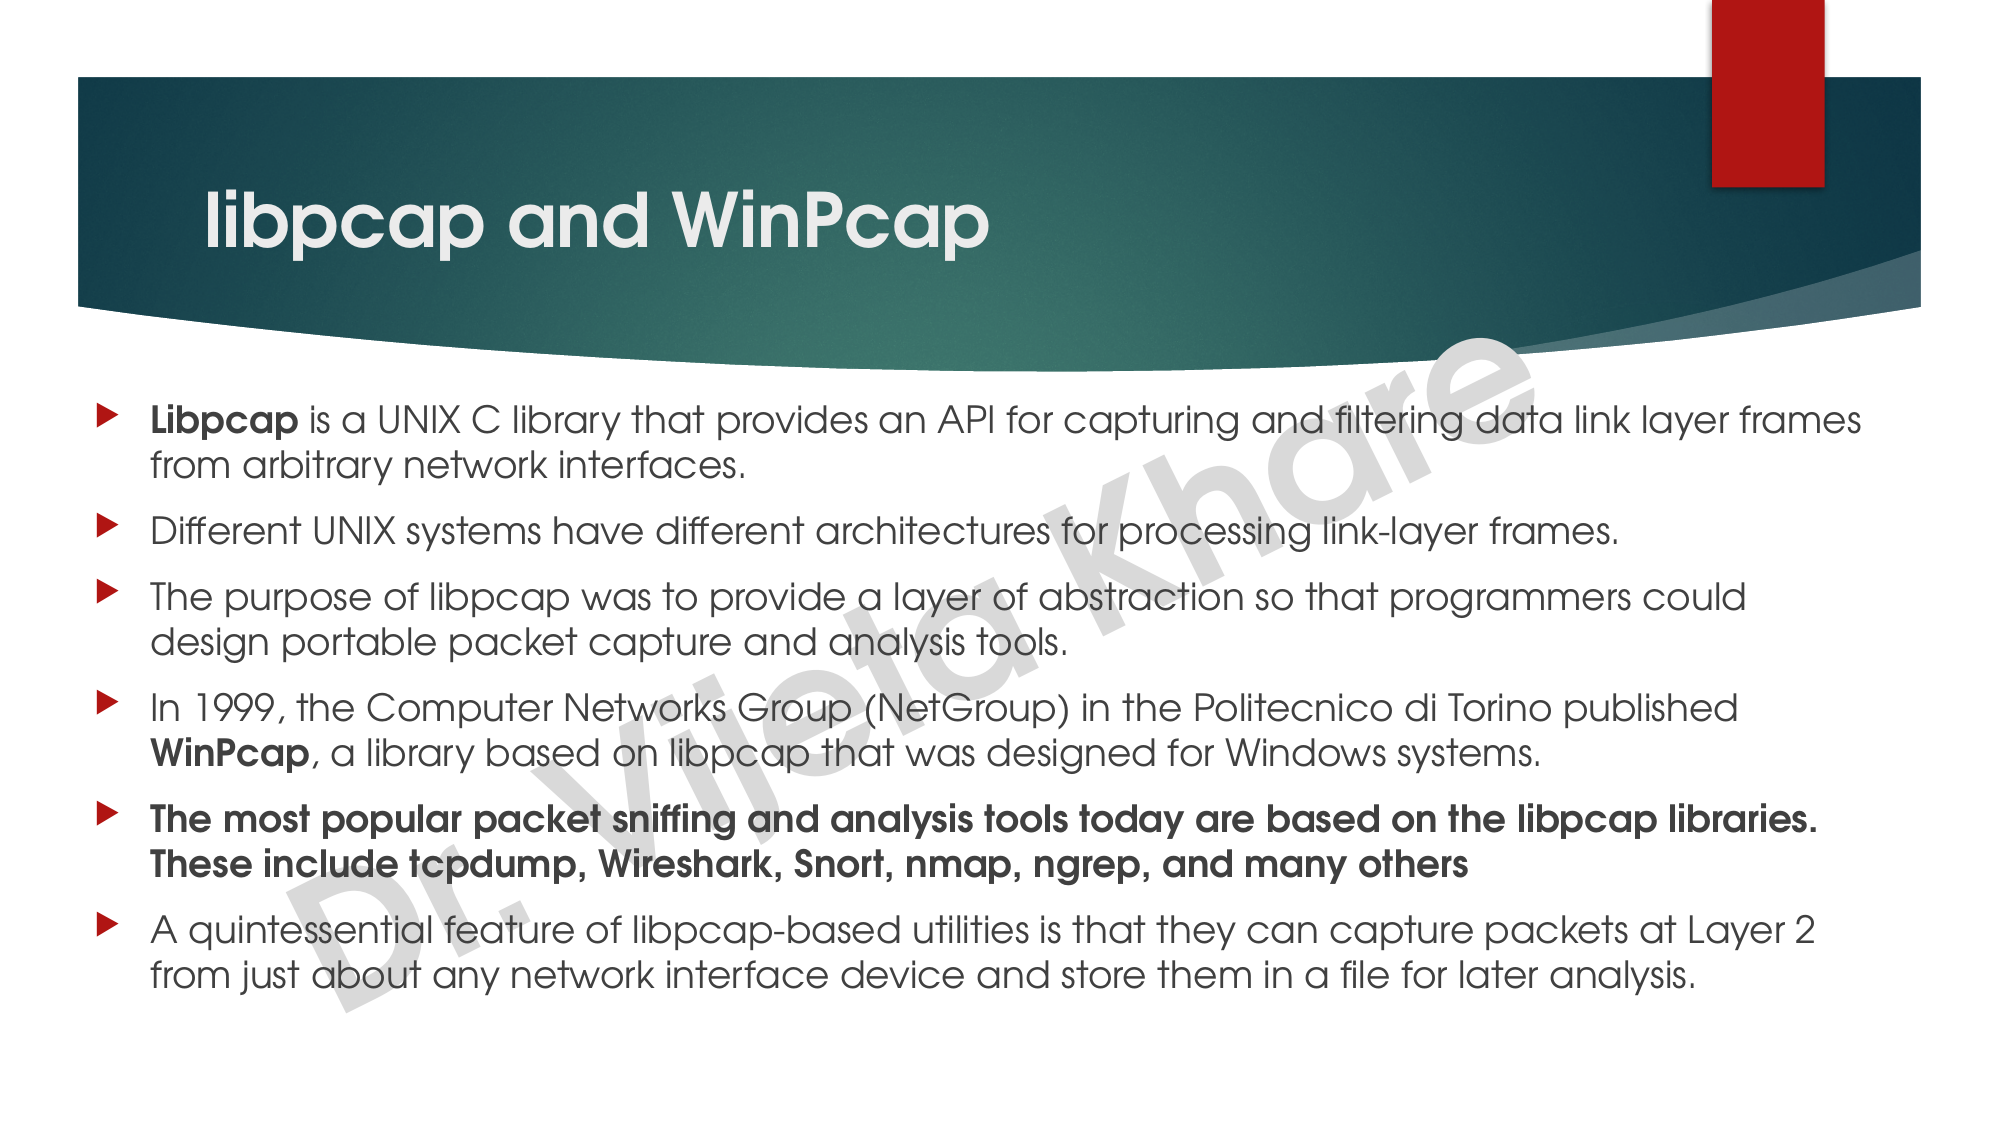

# libpcap and WinPcap
Libpcap is a UNIX C library that provides an API for capturing and filtering data link layer frames from arbitrary network interfaces.
Different UNIX systems have different architectures for processing link-layer frames.
The purpose of libpcap was to provide a layer of abstraction so that programmers could design portable packet capture and analysis tools.
In 1999, the Computer Networks Group (NetGroup) in the Politecnico di Torino published WinPcap, a library based on libpcap that was designed for Windows systems.
The most popular packet sniffing and analysis tools today are based on the libpcap libraries. These include tcpdump, Wireshark, Snort, nmap, ngrep, and many others
A quintessential feature of libpcap-based utilities is that they can capture packets at Layer 2 from just about any network interface device and store them in a file for later analysis.